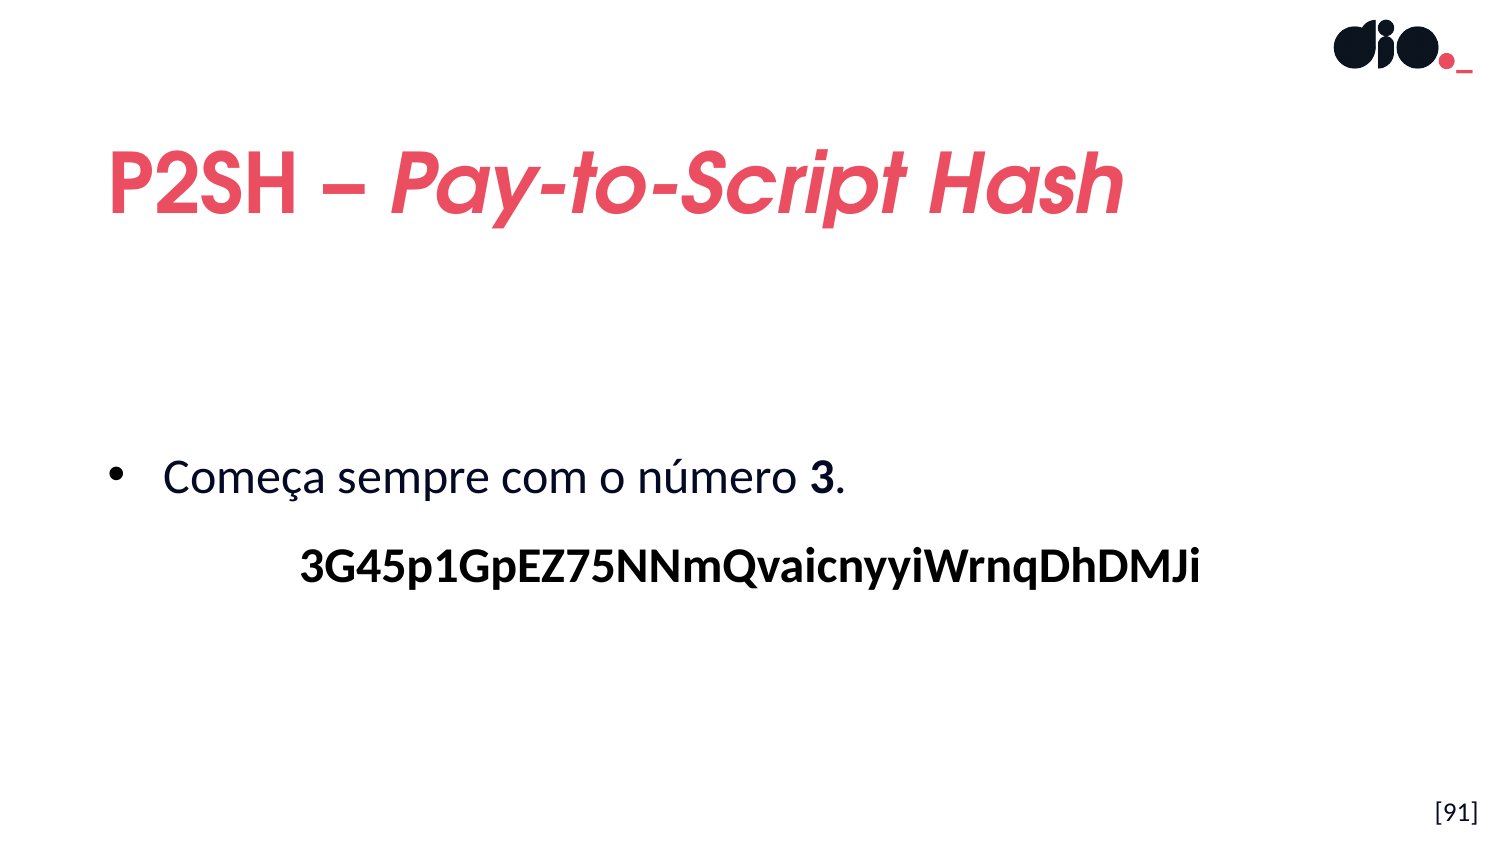

P2SH – Pay-to-Script Hash
Começa sempre com o número 3.
3G45p1GpEZ75NNmQvaicnyyiWrnqDhDMJi
[91]